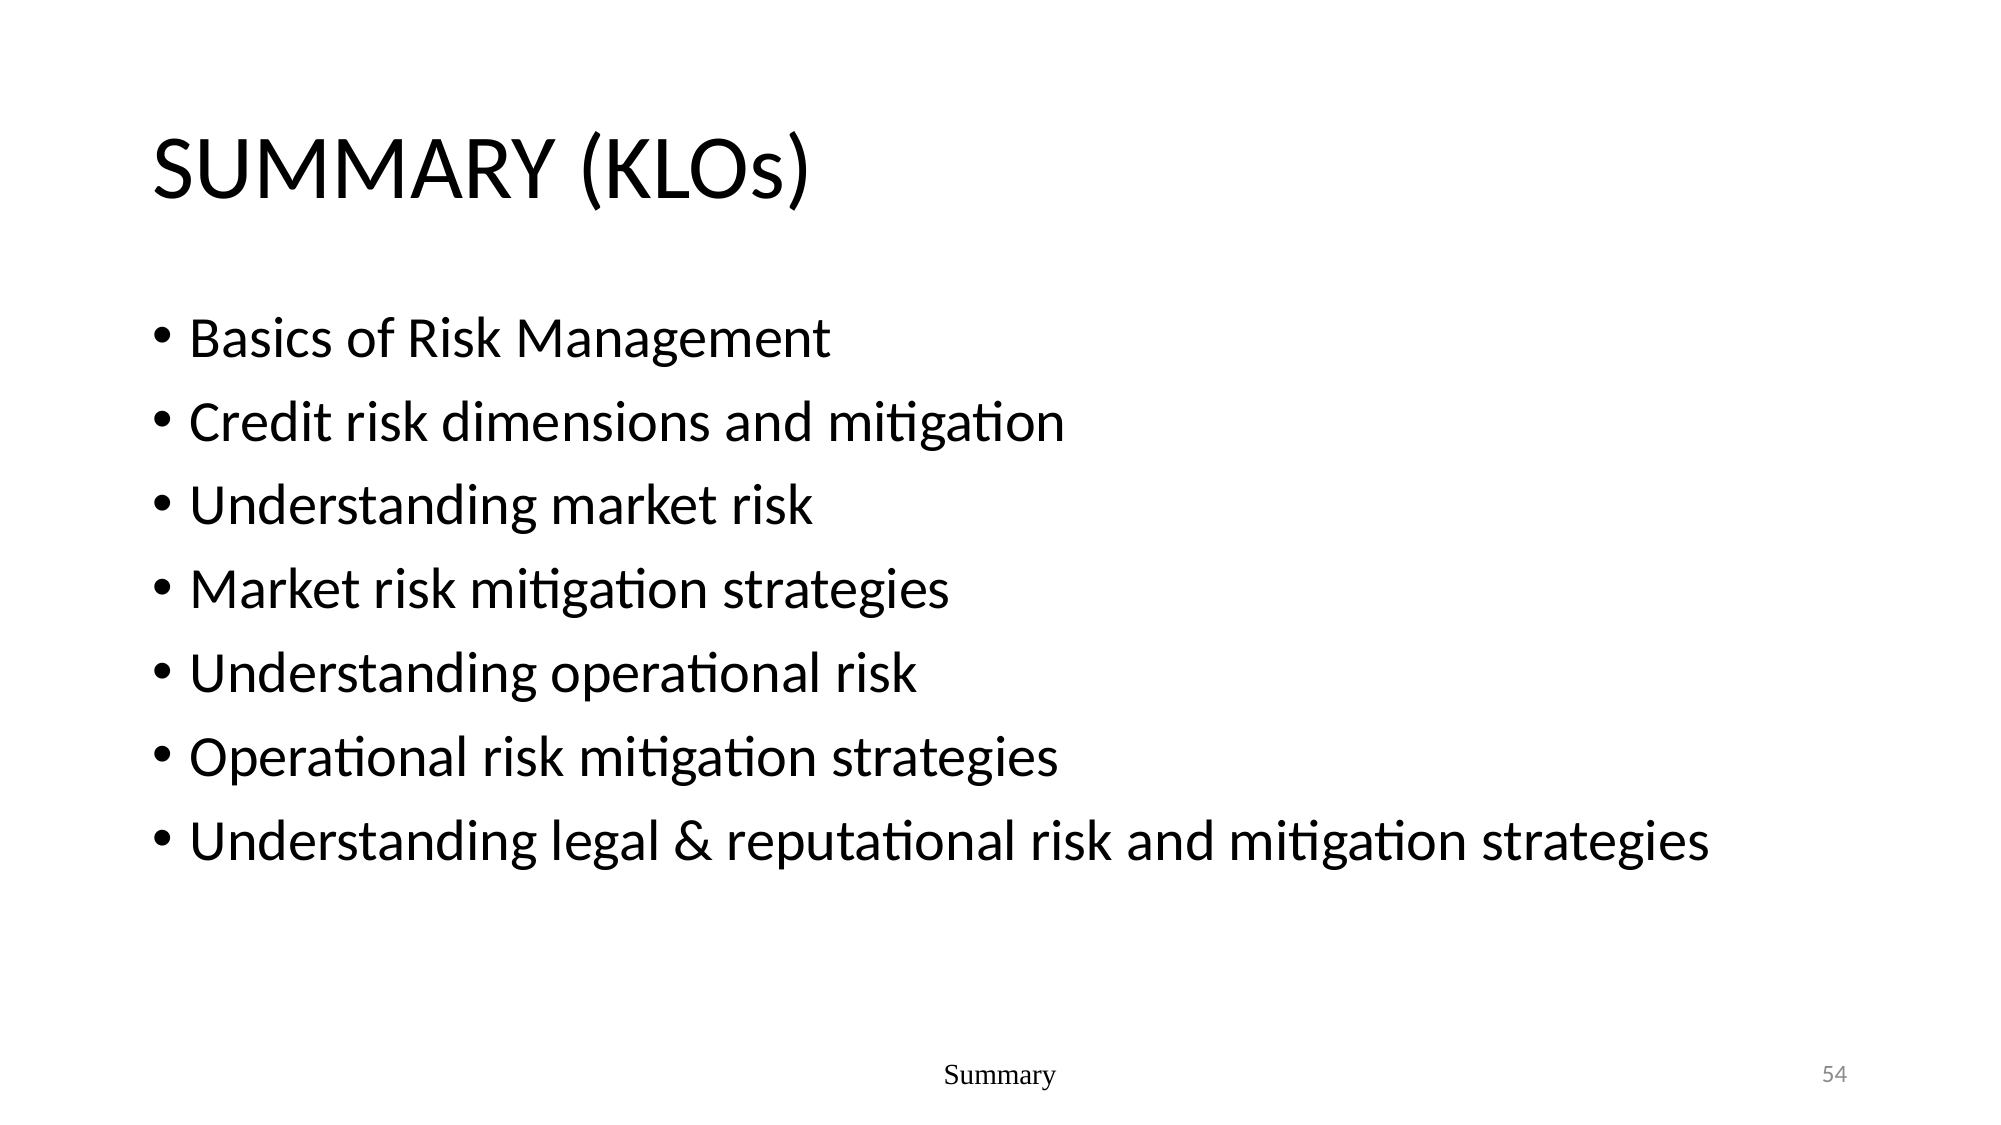

# SUMMARY (KLOs)
Basics of Risk Management
Credit risk dimensions and mitigation
Understanding market risk
Market risk mitigation strategies
Understanding operational risk
Operational risk mitigation strategies
Understanding legal & reputational risk and mitigation strategies
54
Summary